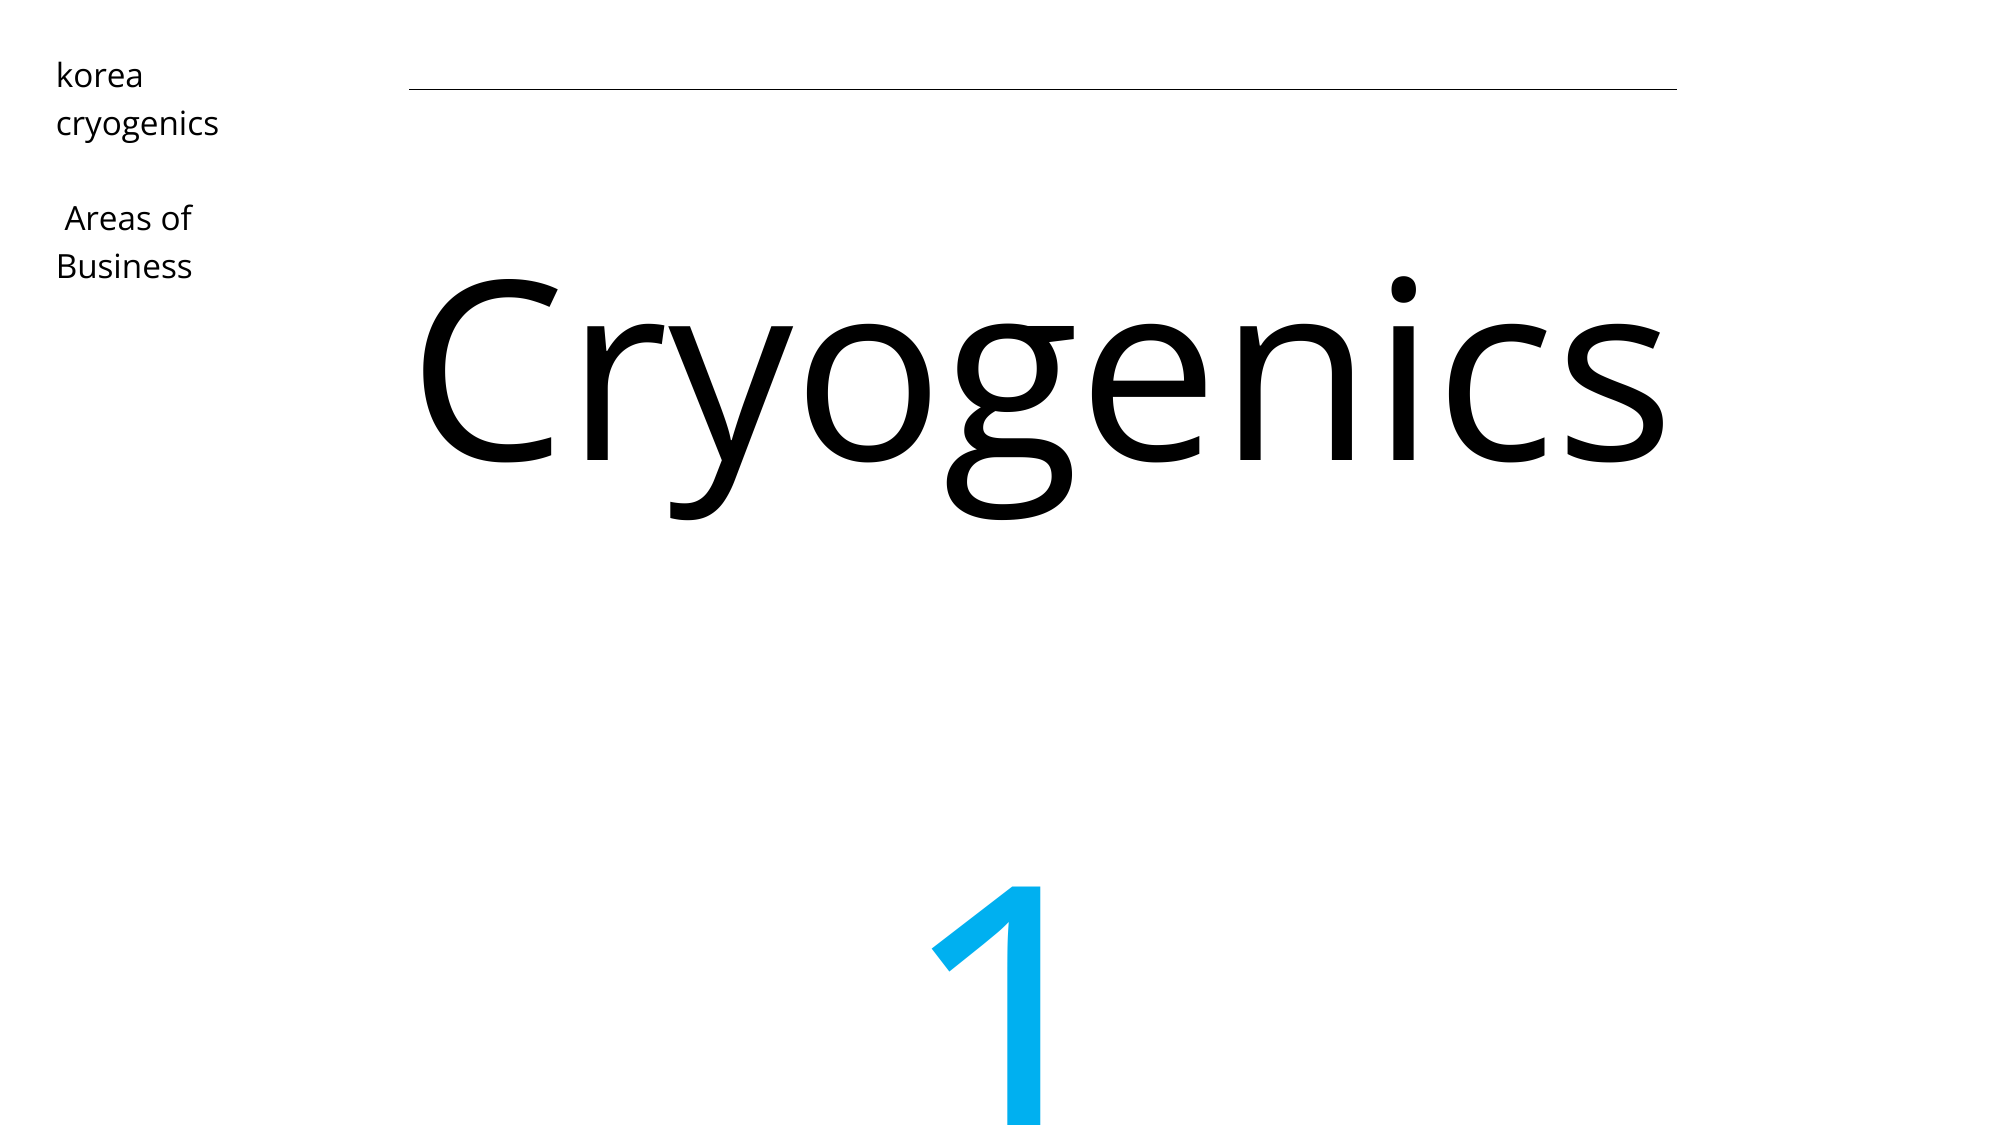

korea cryogenics

 Areas of Business

Cryogenics
1.